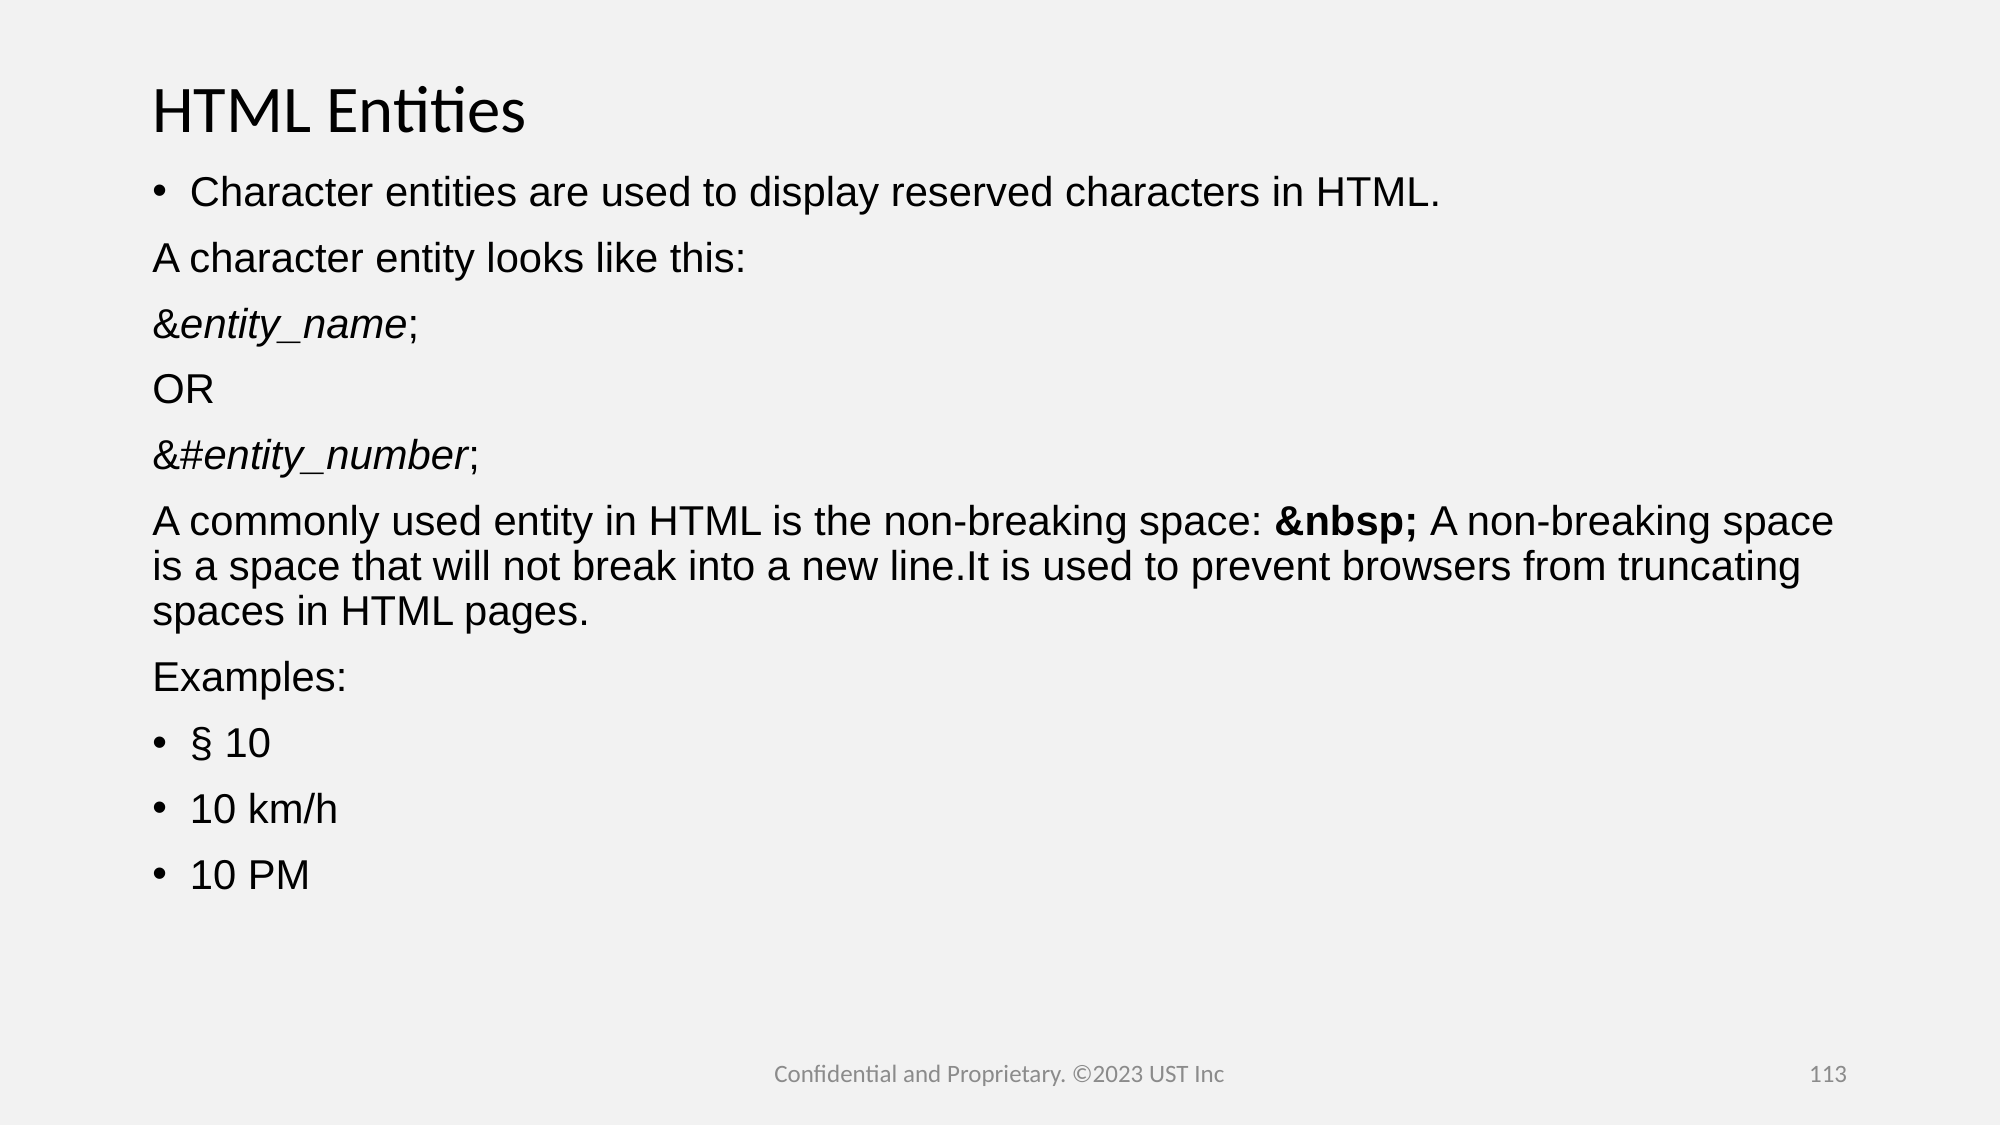

# HTML Entities
Character entities are used to display reserved characters in HTML.
A character entity looks like this:
&entity_name;
OR
&#entity_number;
A commonly used entity in HTML is the non-breaking space: &nbsp; A non-breaking space is a space that will not break into a new line.It is used to prevent browsers from truncating spaces in HTML pages.
Examples:
§ 10
10 km/h
10 PM

Confidential and Proprietary. ©2023 UST Inc
113